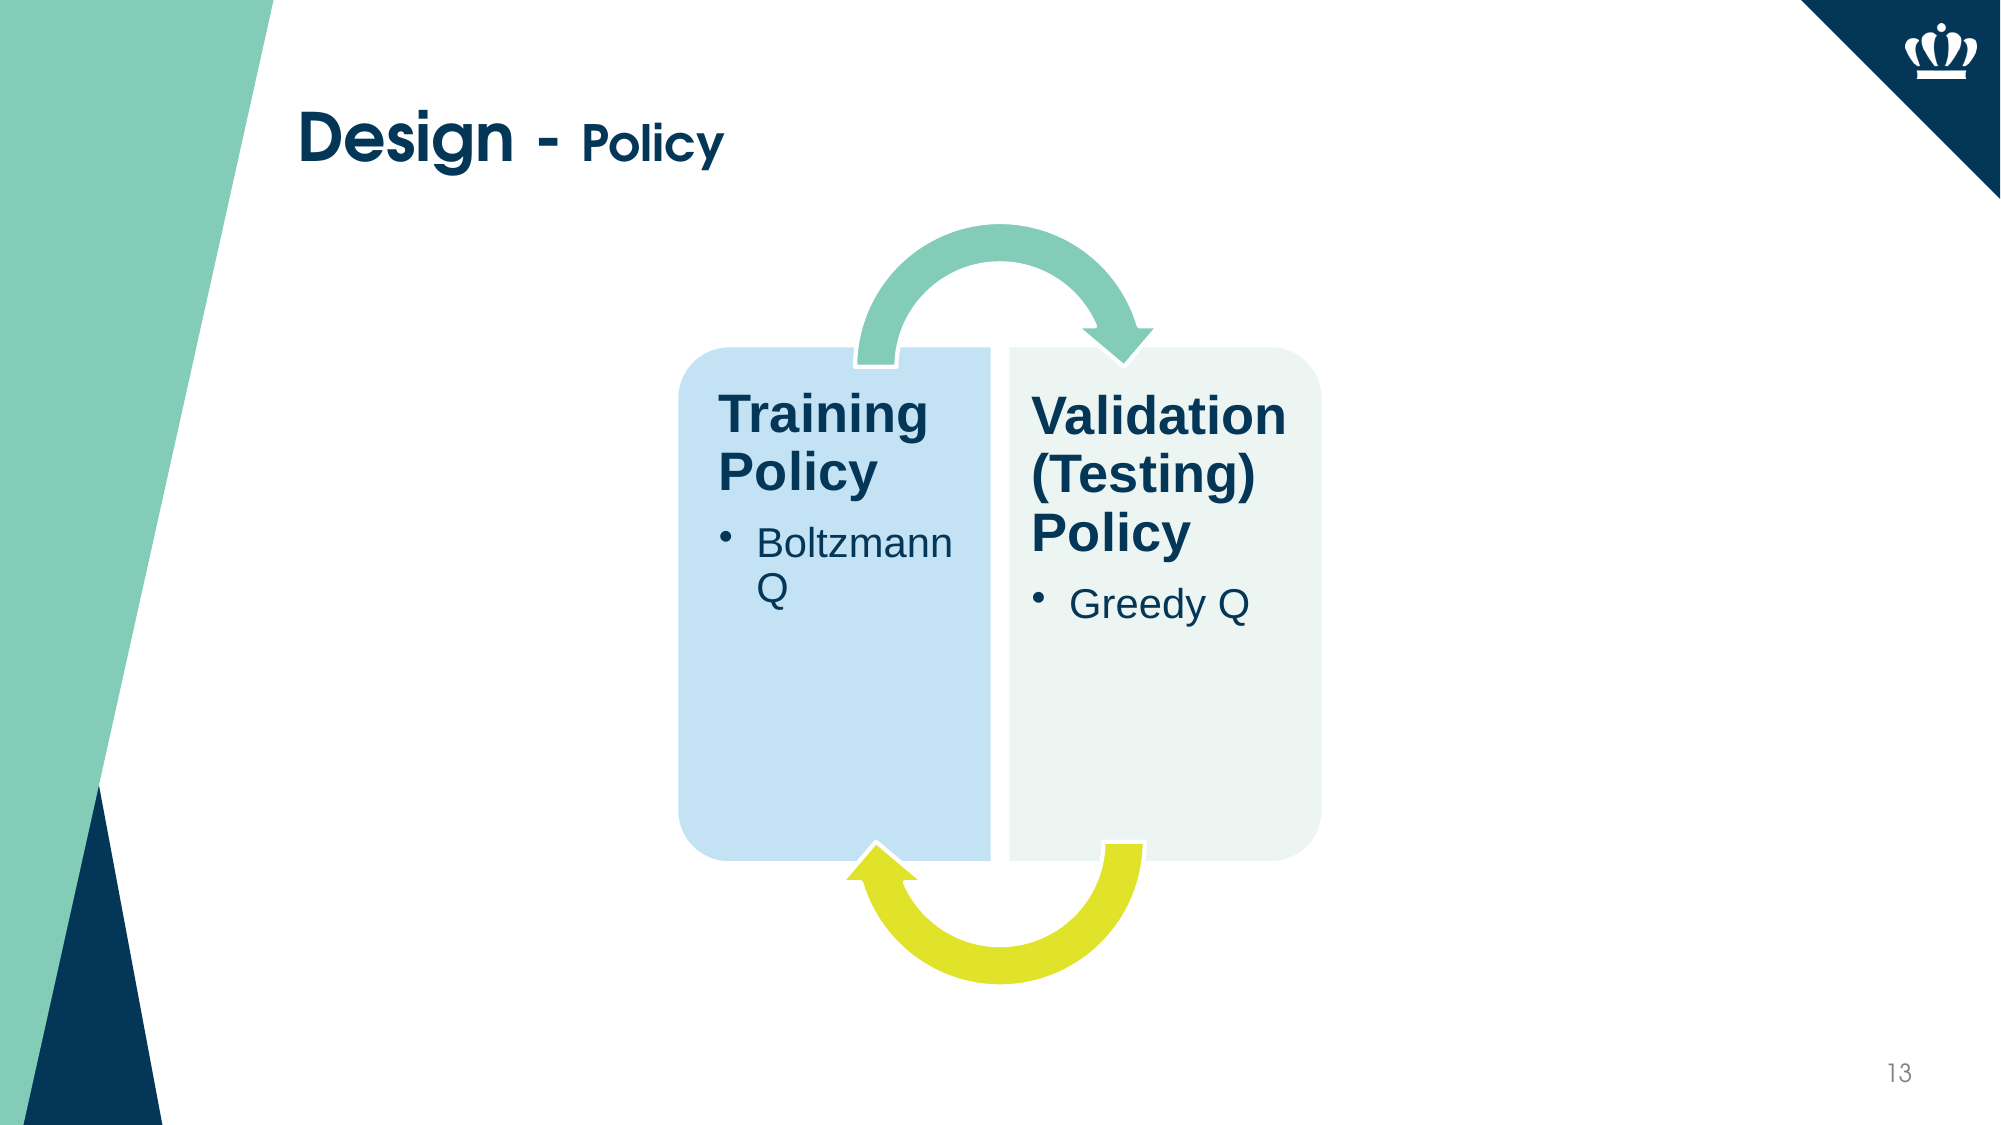

# Design - Policy
Training Policy
Boltzmann Q
Validation (Testing) Policy
Greedy Q
13